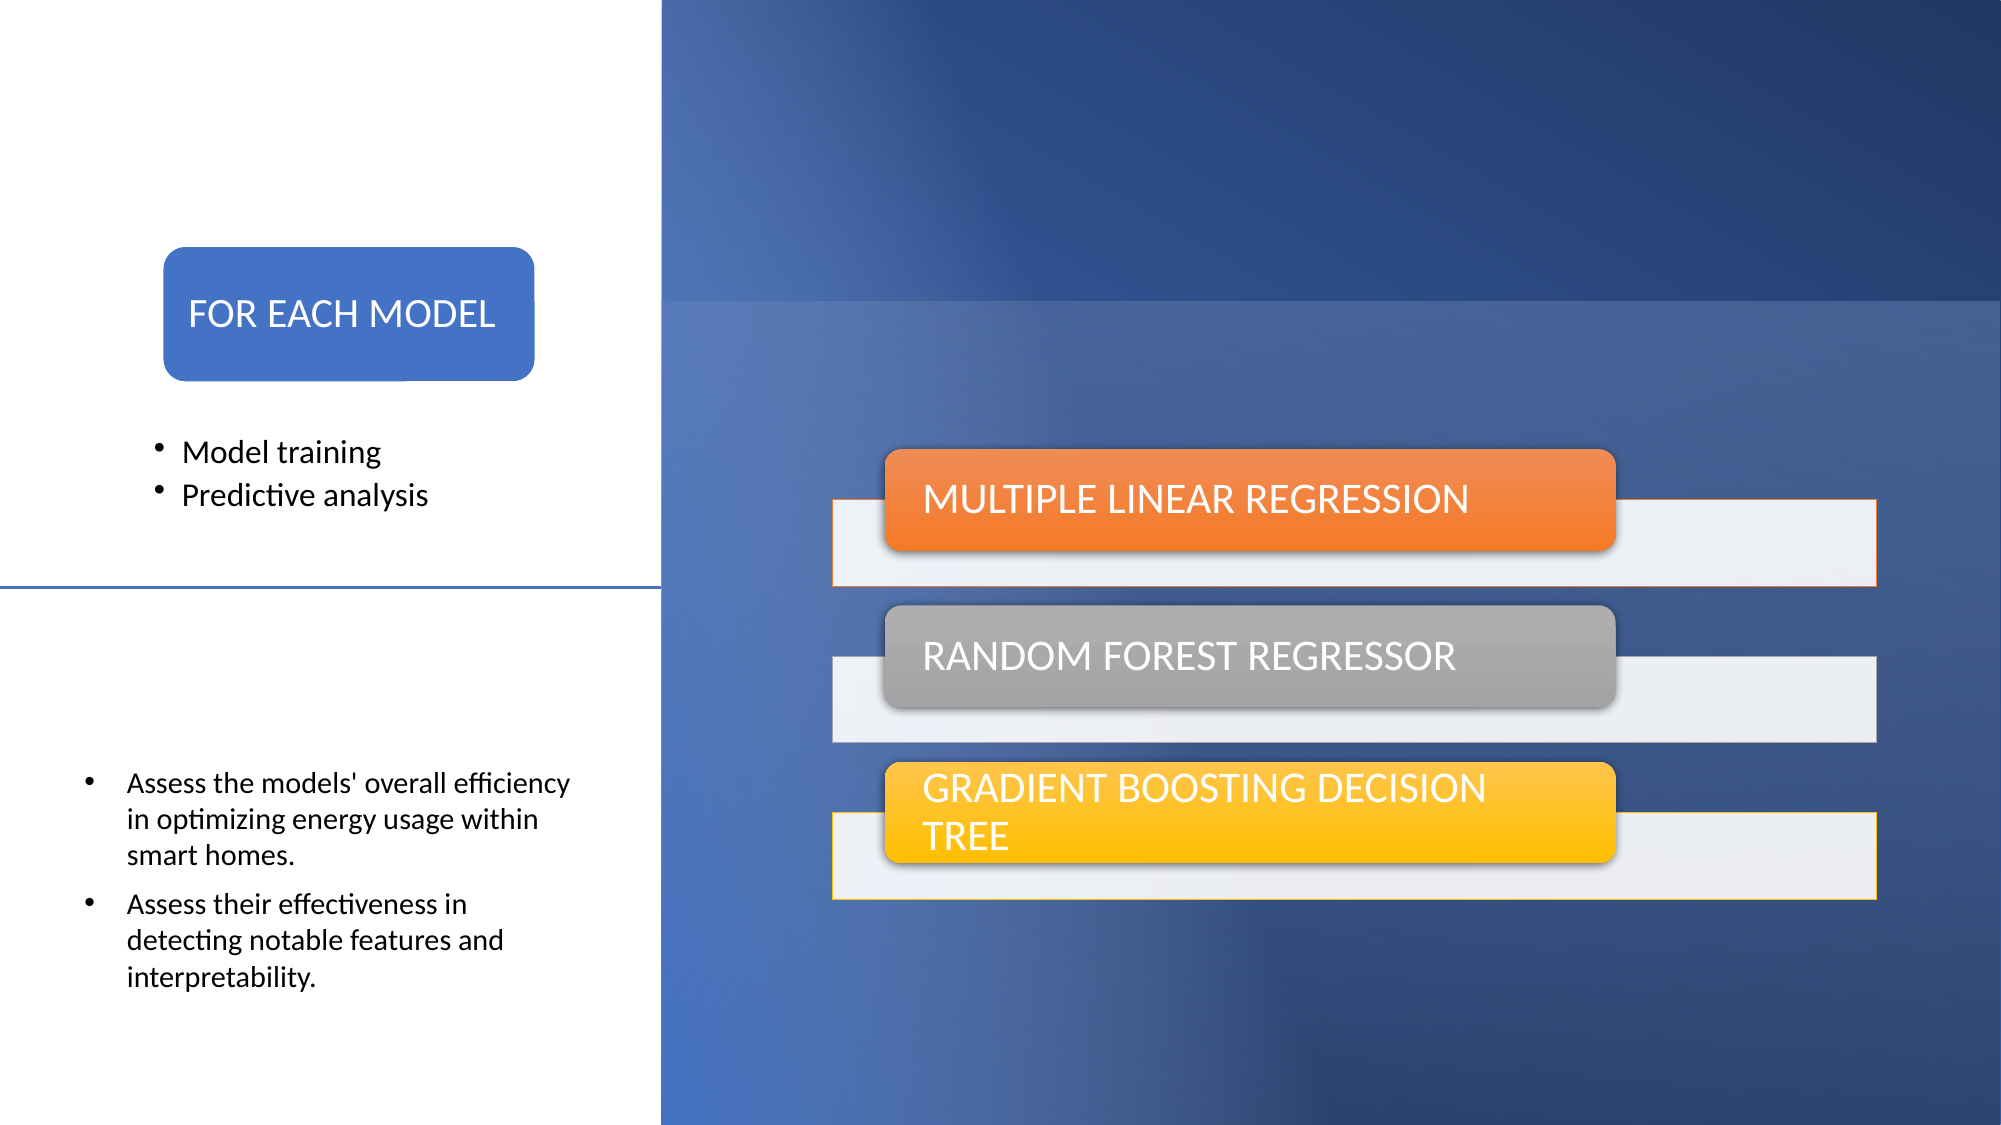

FOR EACH MODEL

Model training
Predictive analysis
MULTIPLE LINEAR REGRESSION
RANDOM FOREST REGRESSOR
GRADIENT BOOSTING DECISION TREE

Assess the models' overall efficiency in optimizing energy usage within smart homes.
Assess their effectiveness in detecting notable features and interpretability.